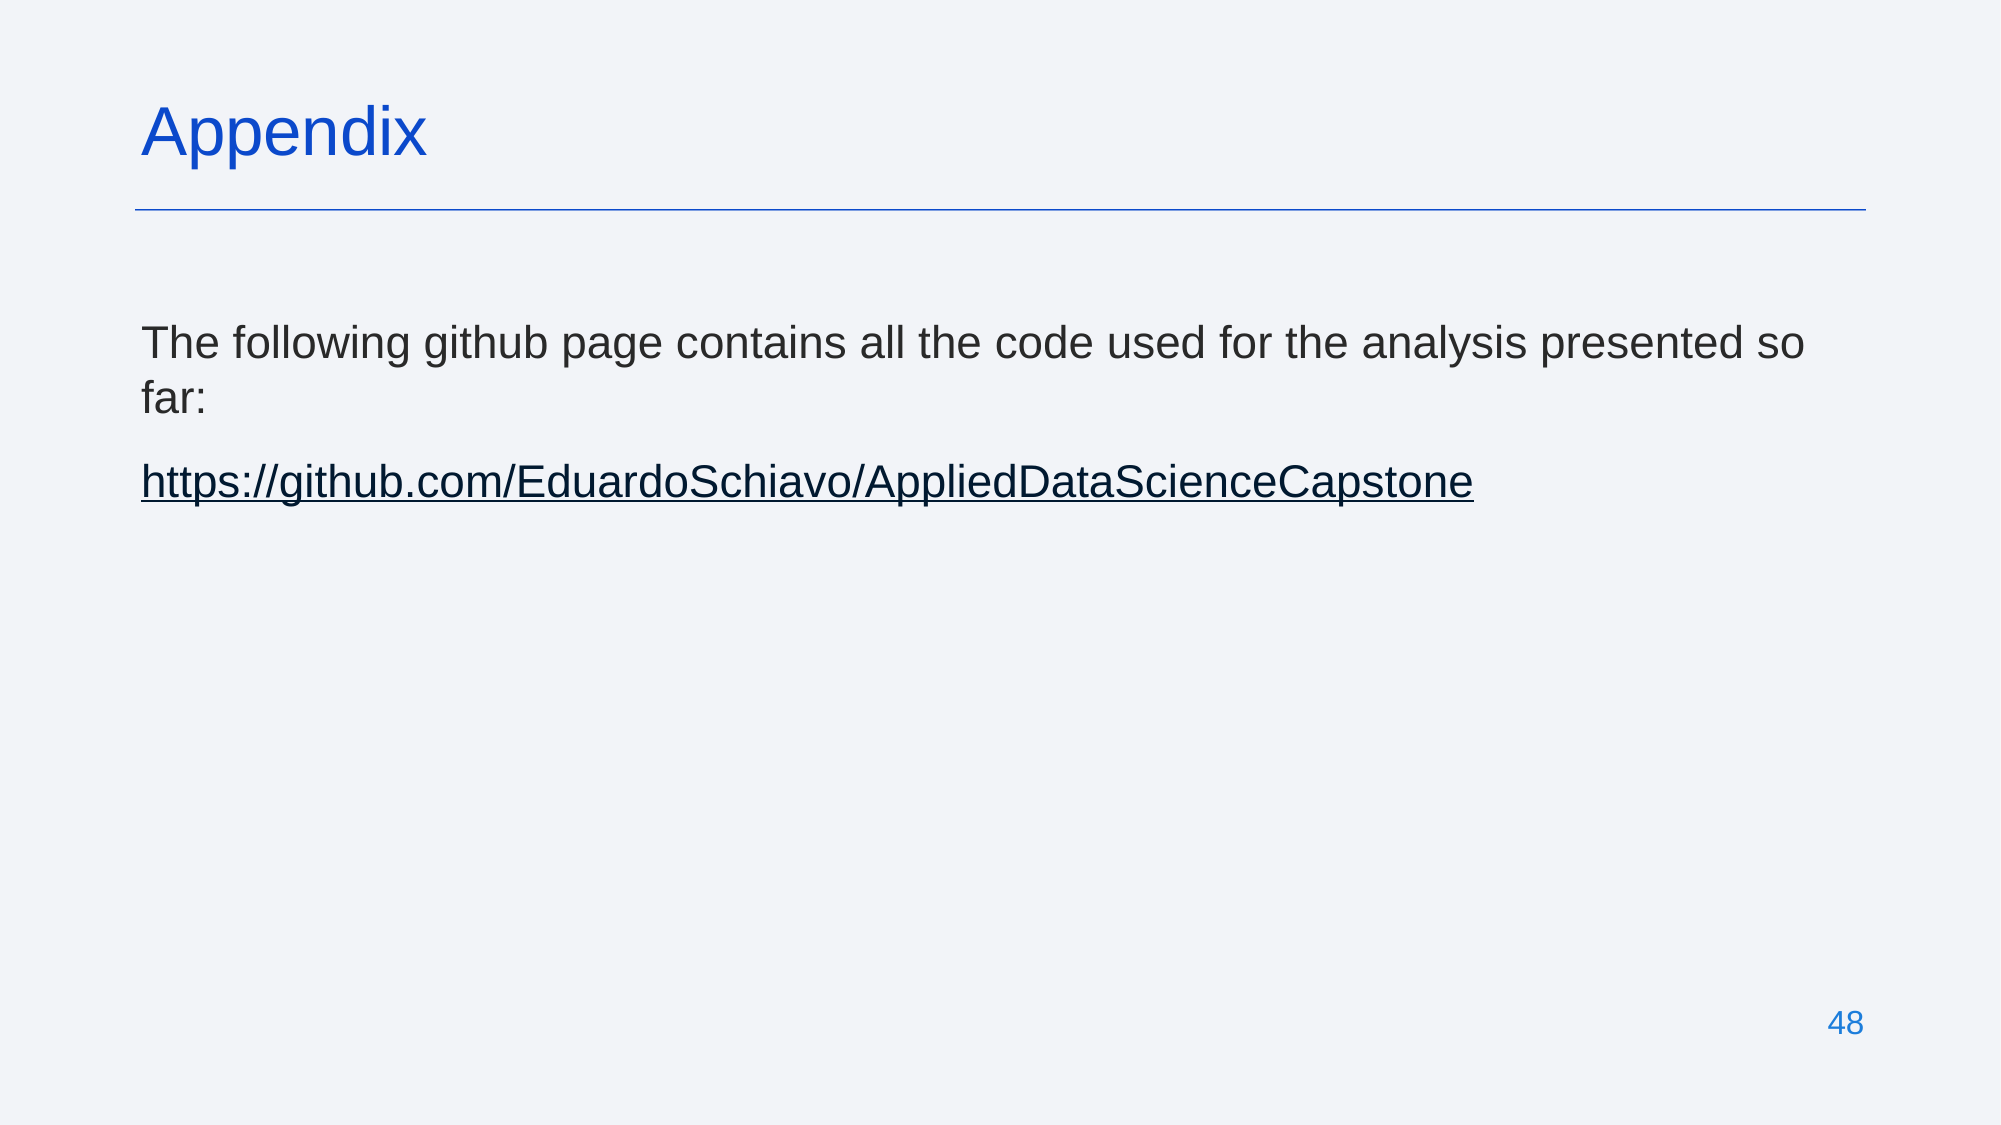

Appendix
The following github page contains all the code used for the analysis presented so far:
https://github.com/EduardoSchiavo/AppliedDataScienceCapstone
48